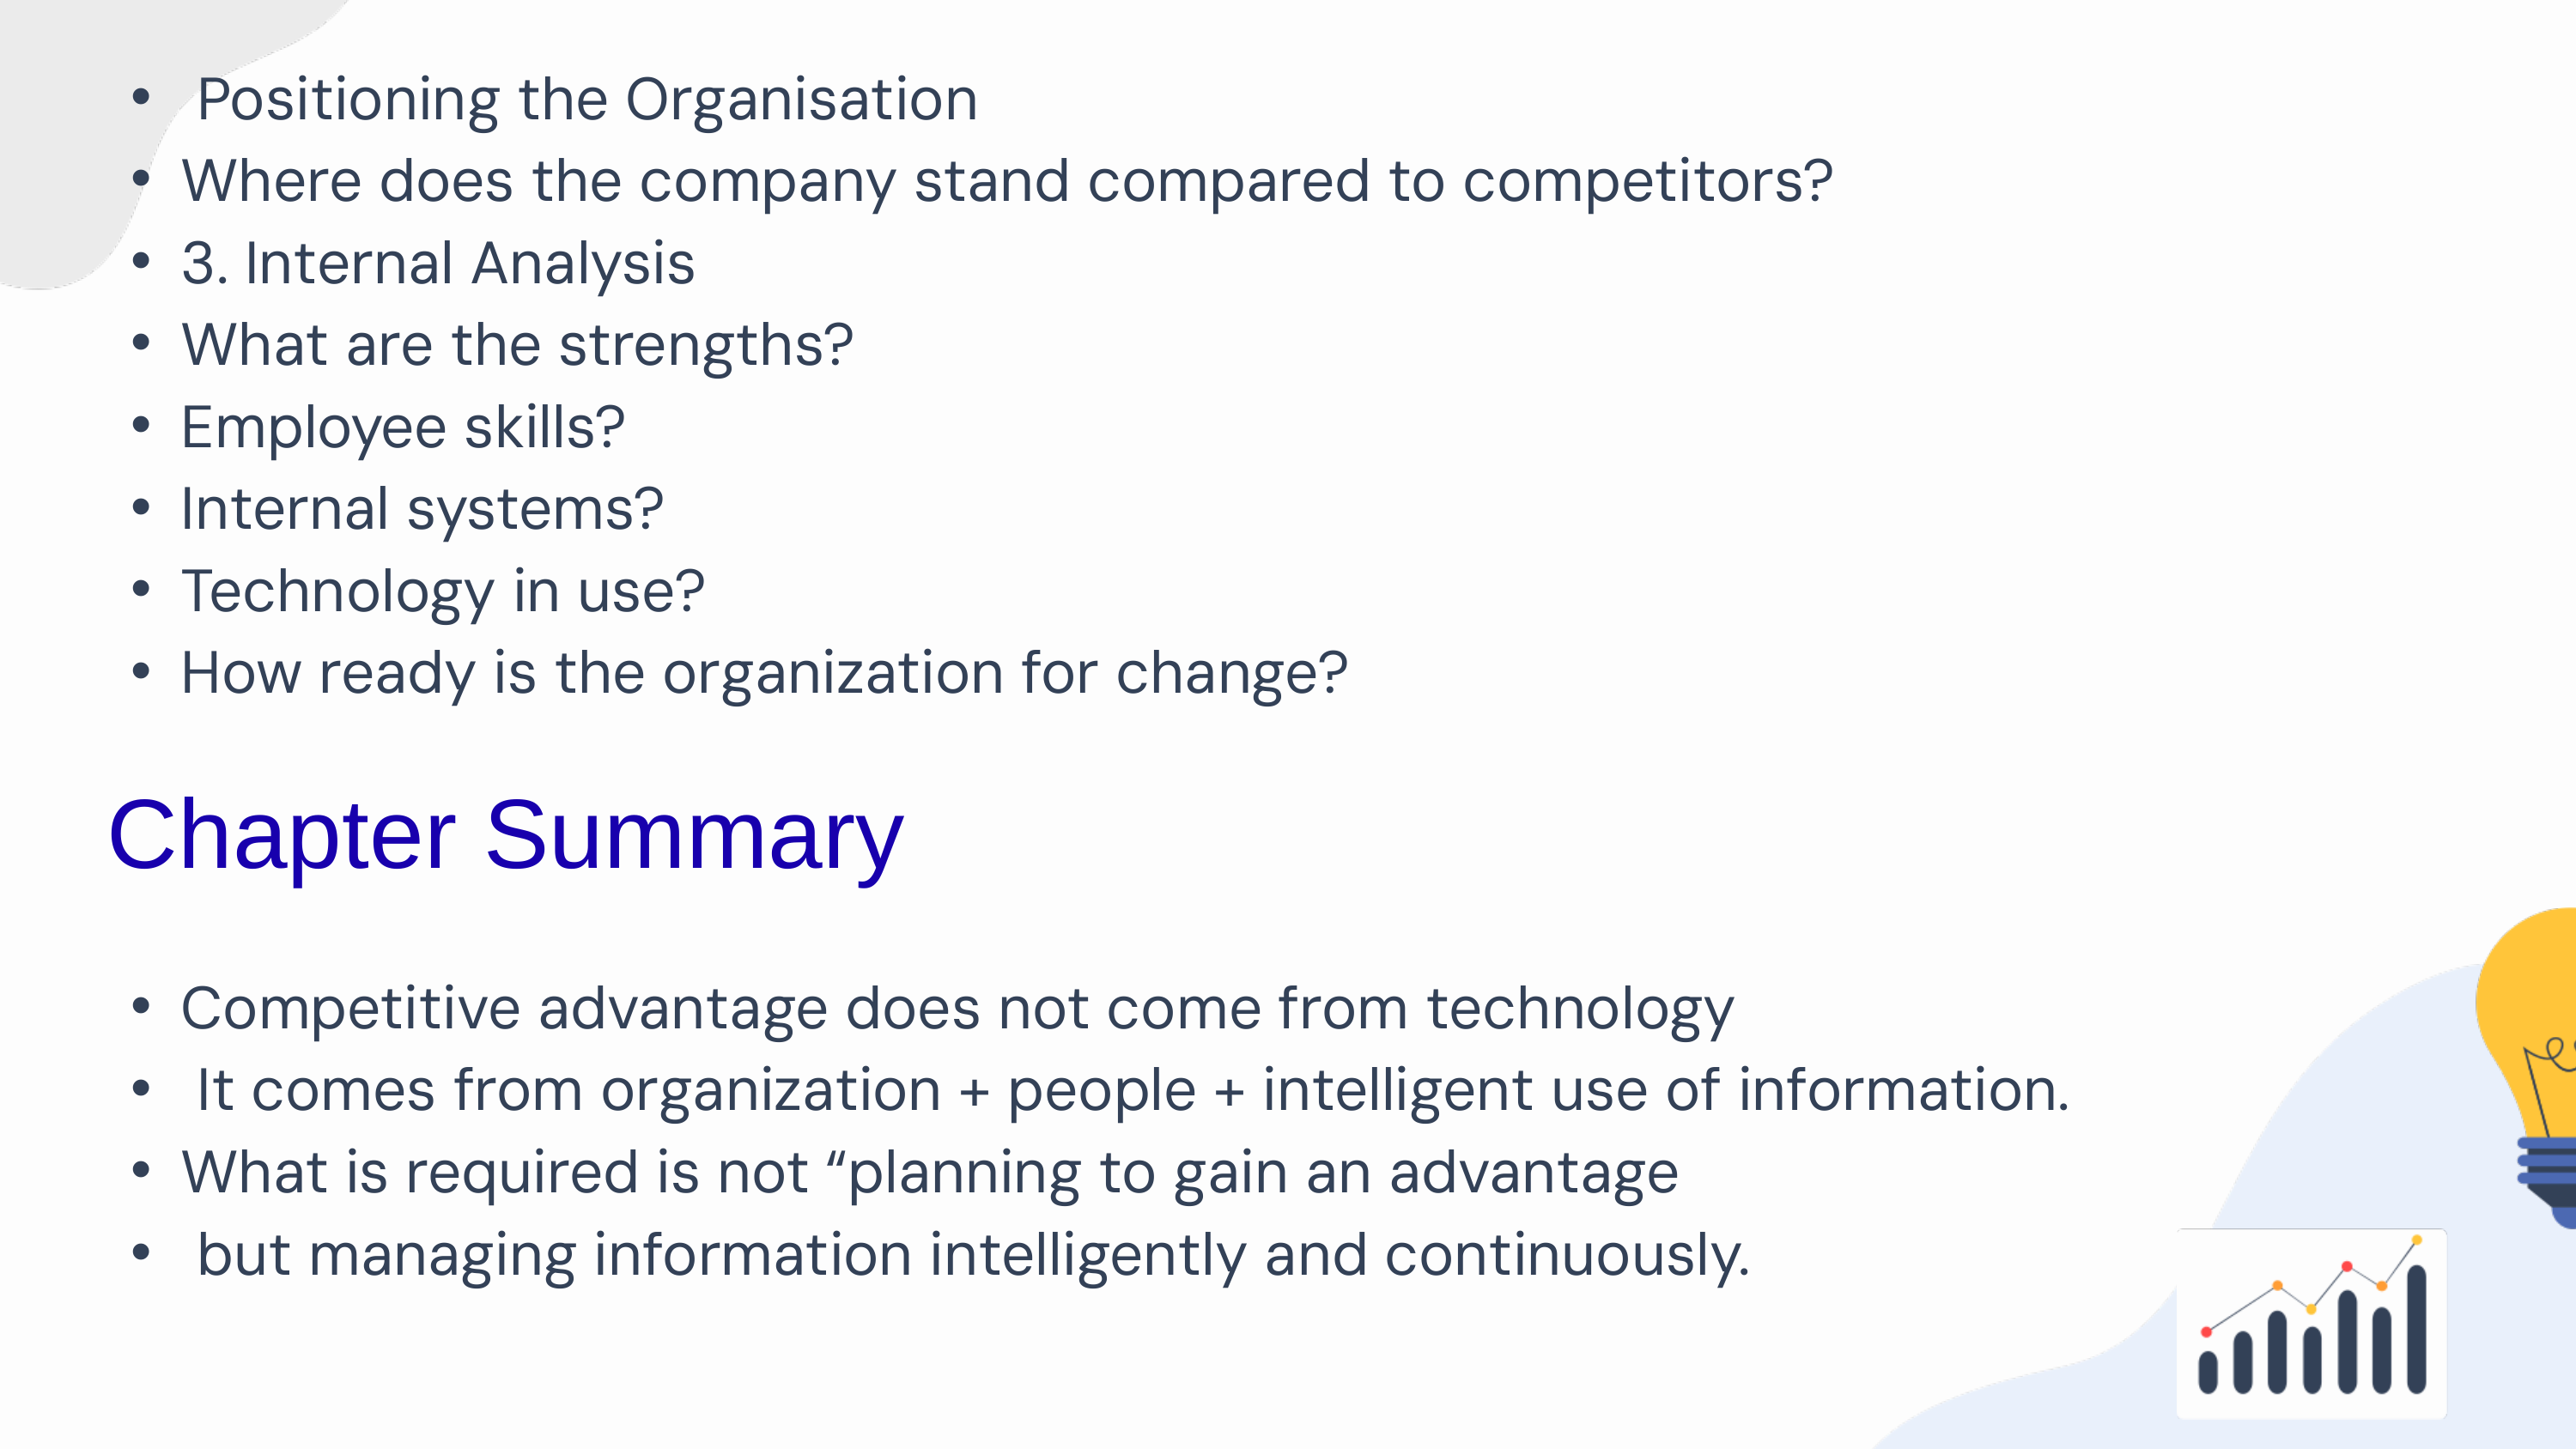

Positioning the Organisation
Where does the company stand compared to competitors?
3. Internal Analysis
What are the strengths?
Employee skills?
Internal systems?
Technology in use?
How ready is the organization for change?

 Chapter Summary

Competitive advantage does not come from technology
 It comes from organization + people + intelligent use of information.
What is required is not “planning to gain an advantage
 but managing information intelligently and continuously.